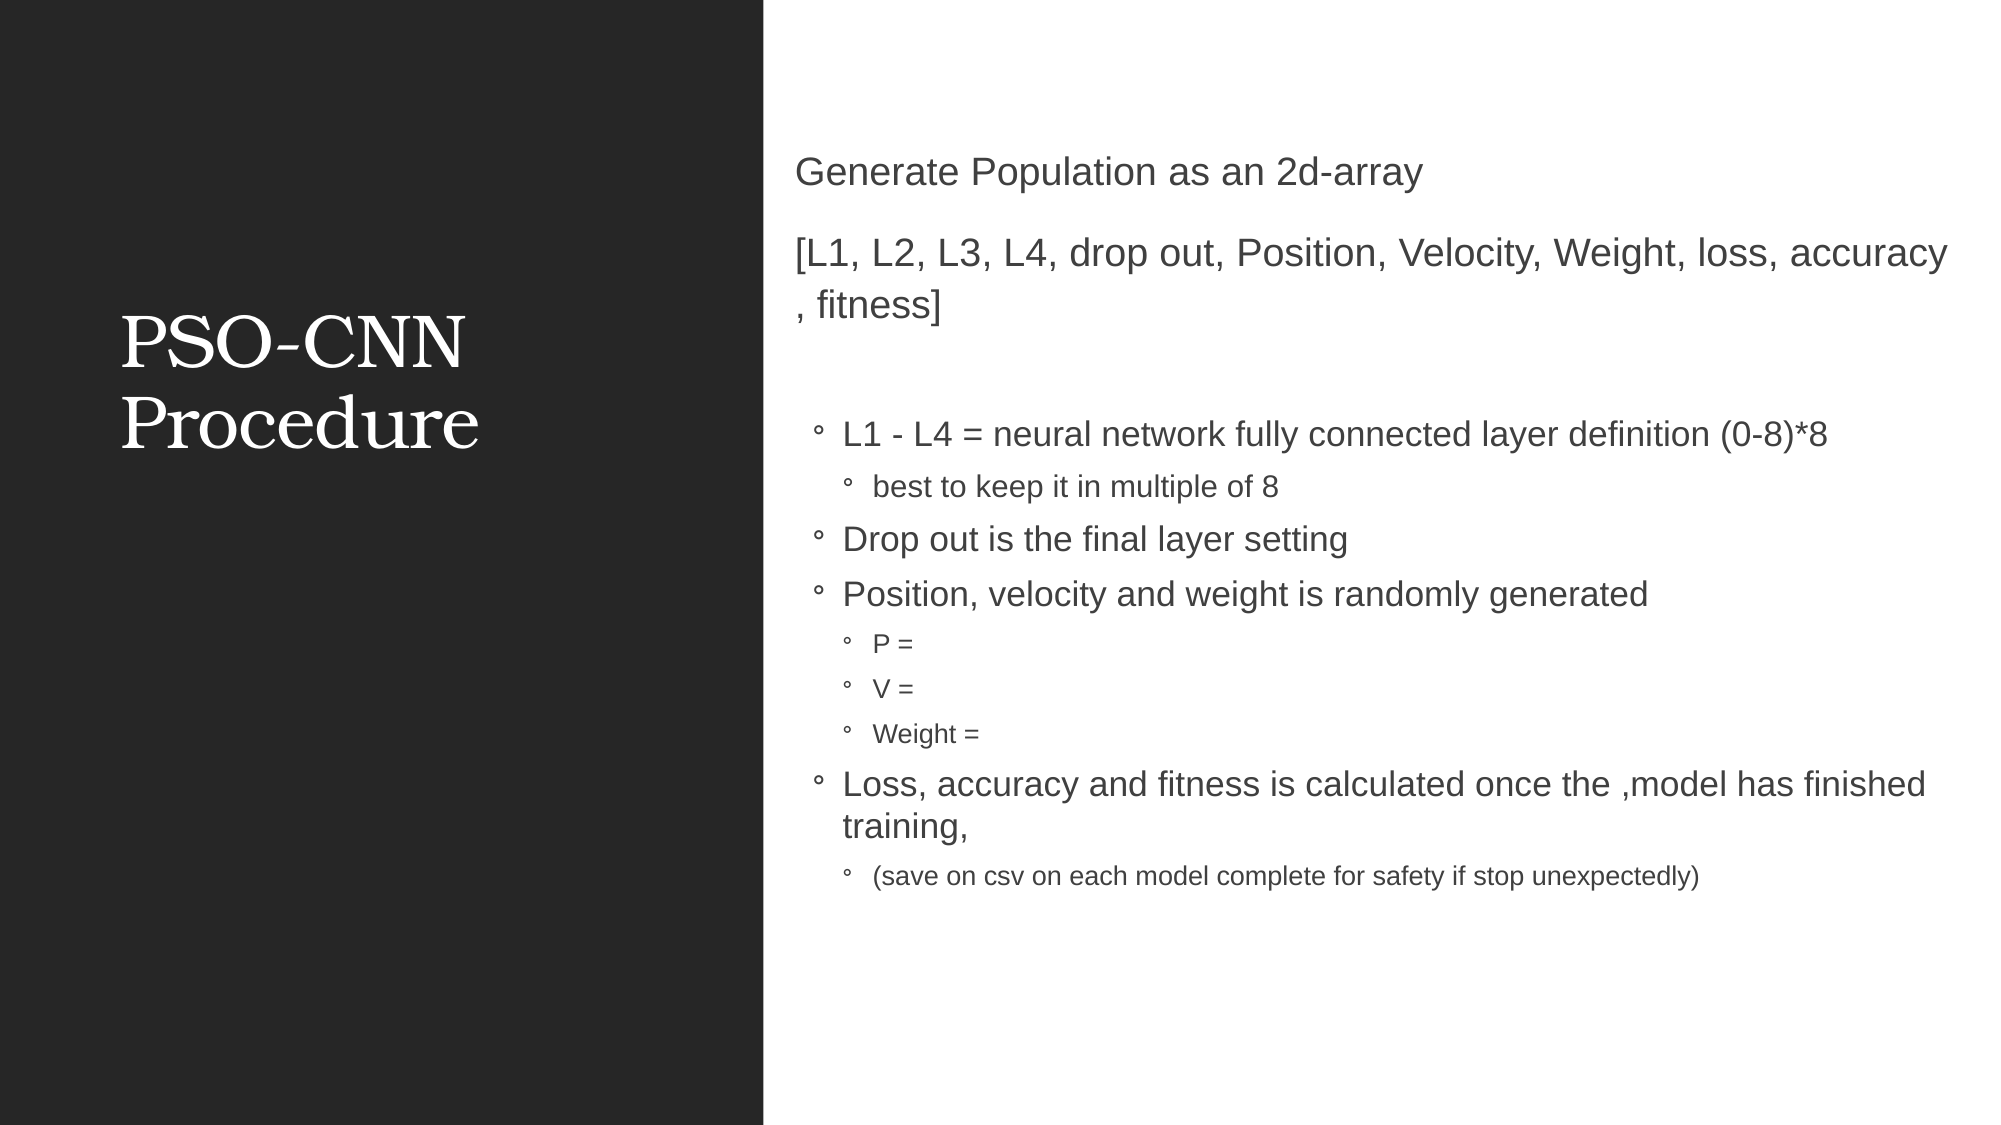

# PSO-CNN Procedure
Generate Population as an 2d-array
[L1, L2, L3, L4, drop out, Position, Velocity, Weight, loss, accuracy , fitness]

L1 - L4 = neural network fully connected layer definition (0-8)*8
best to keep it in multiple of 8
Drop out is the final layer setting
Position, velocity and weight is randomly generated
P =
V =
Weight =
Loss, accuracy and fitness is calculated once the ,model has finished training,
(save on csv on each model complete for safety if stop unexpectedly)